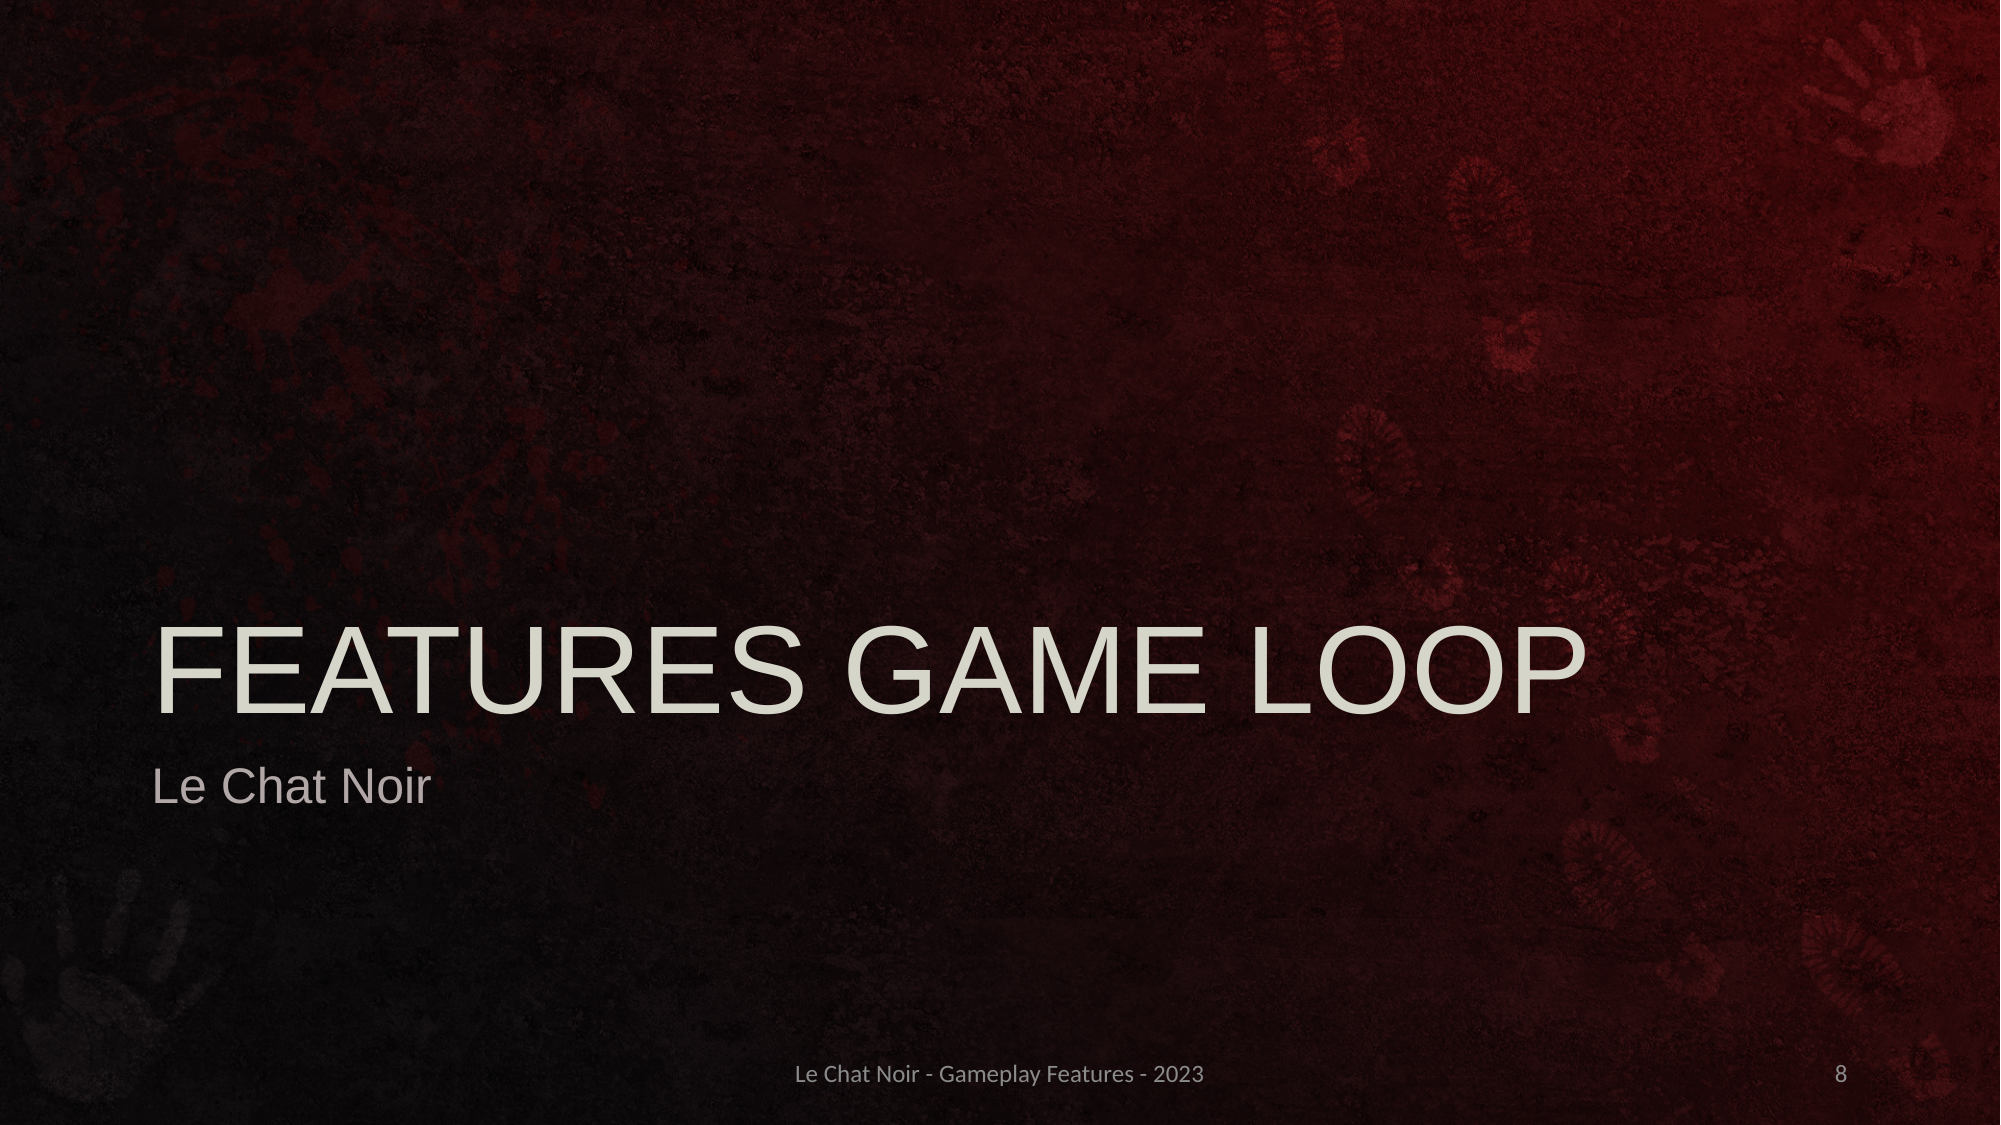

# FEATURES GAME LOOP
Le Chat Noir
Le Chat Noir - Gameplay Features - 2023
8